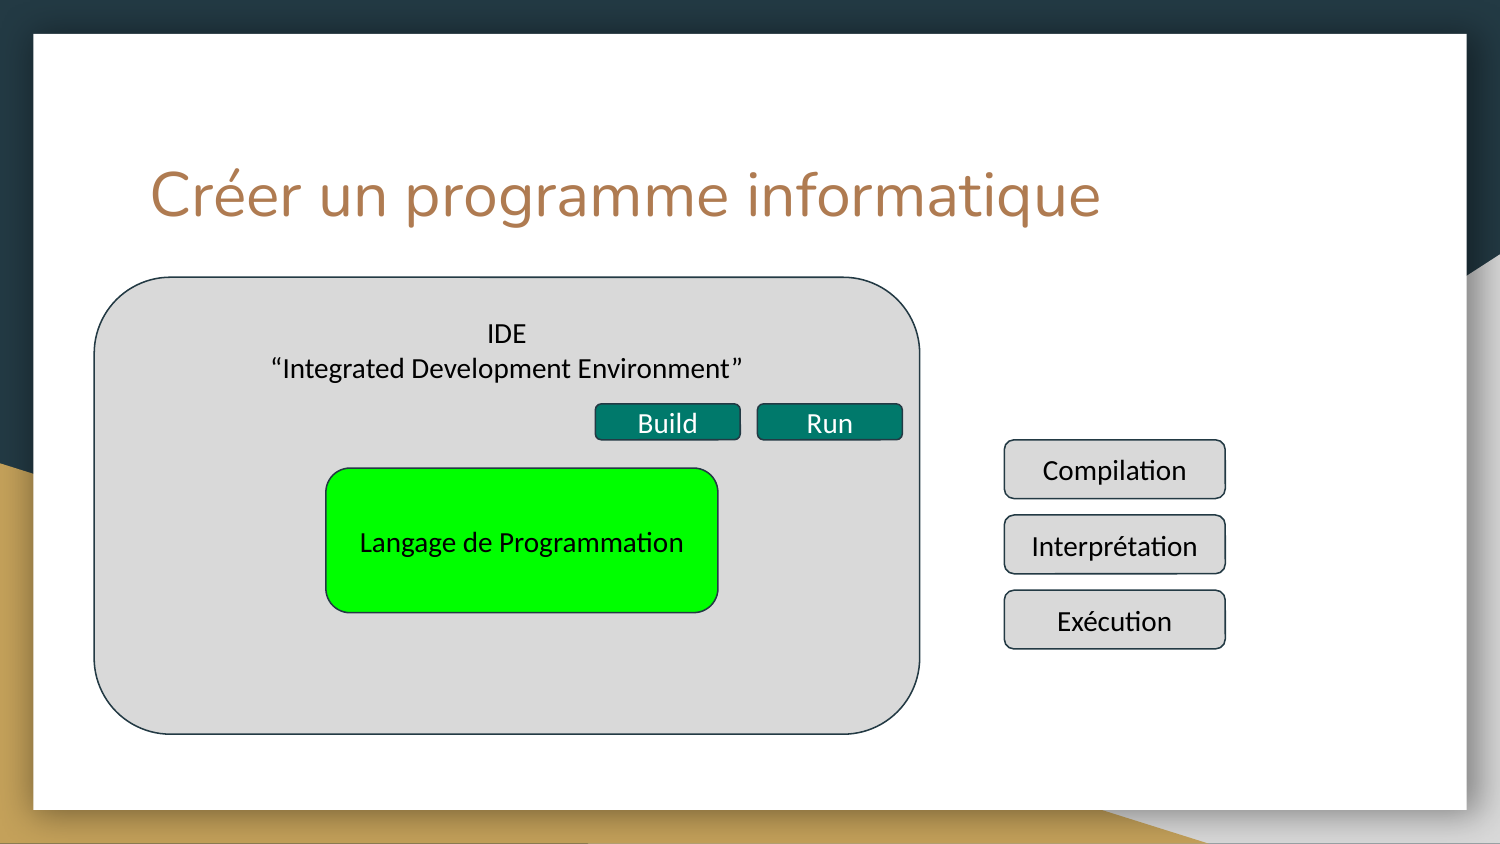

# Créer un programme informatique
IDE
“Integrated Development Environment”
Build
Run
Compilation
Langage de Programmation
Interprétation
Exécution